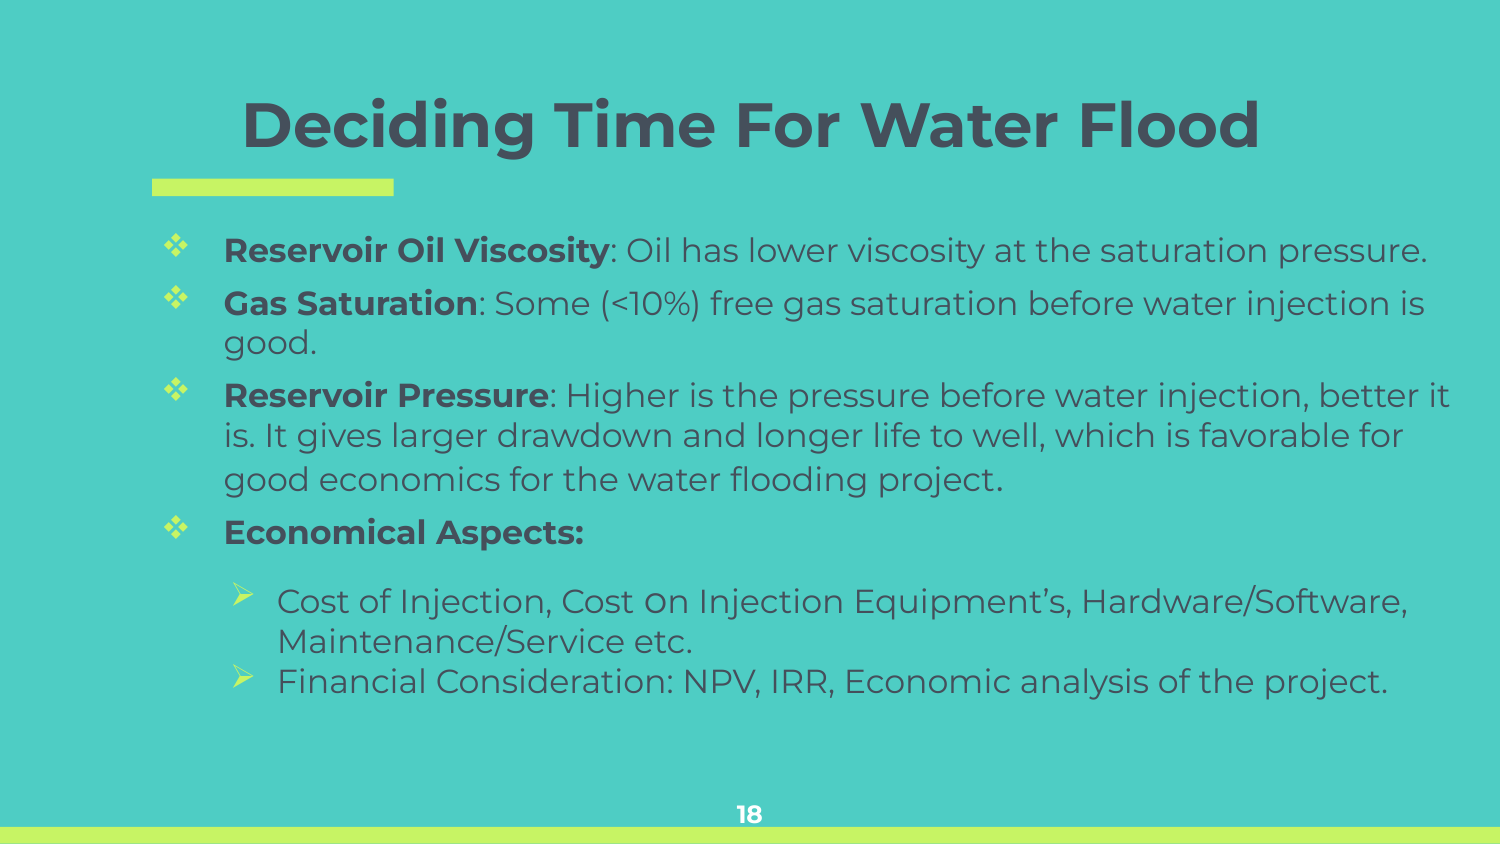

Deciding Time For Water Flood

Reservoir Oil Viscosity: Oil has lower viscosity at the saturation pressure.
Gas Saturation: Some (<10%) free gas saturation before water injection is good.
Reservoir Pressure: Higher is the pressure before water injection, better it is. It gives larger drawdown and longer life to well, which is favorable for good economics for the water flooding project.
Economical Aspects:
Cost of Injection, Cost on Injection Equipment’s, Hardware/Software, Maintenance/Service etc.
Financial Consideration: NPV, IRR, Economic analysis of the project.
18